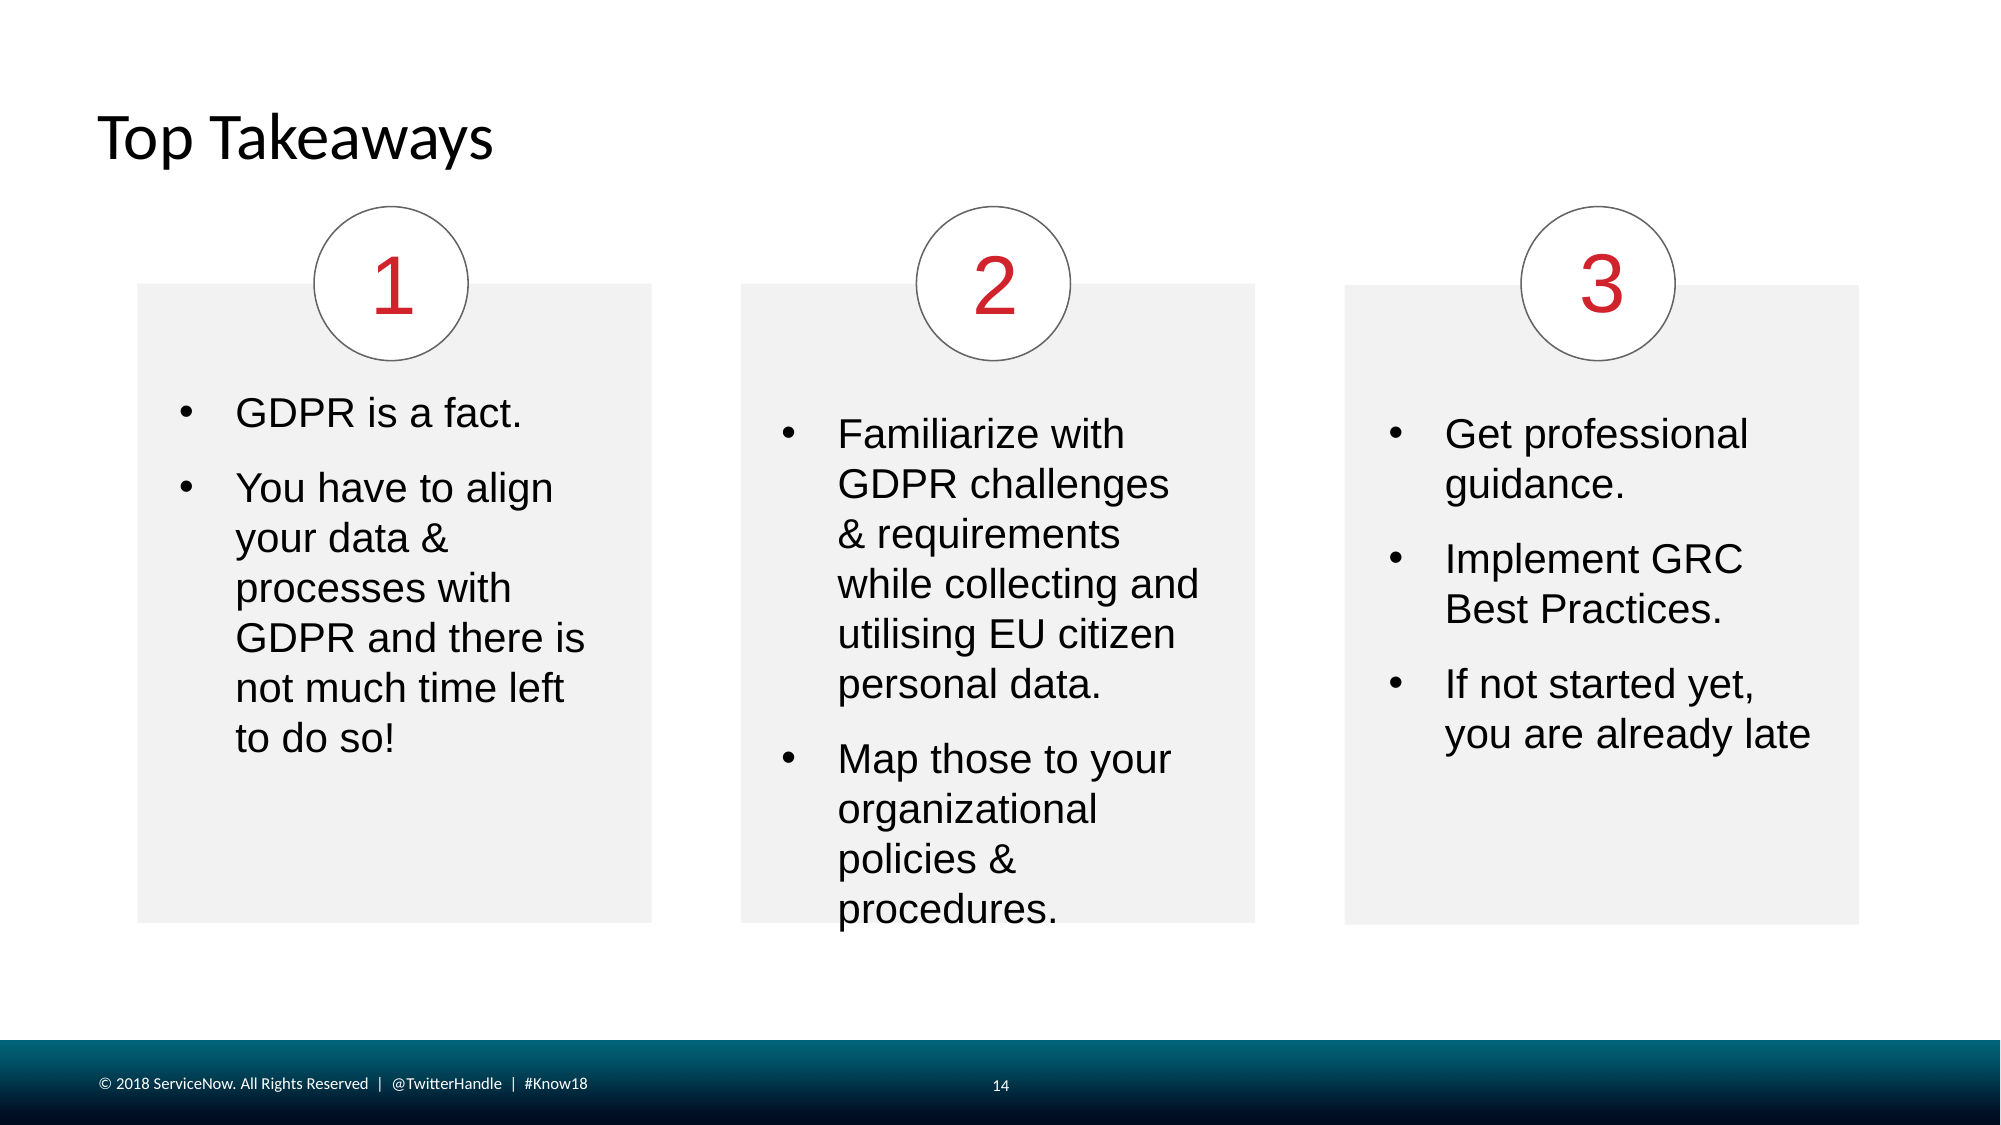

# Top Takeaways

1

2

3

GDPR is a fact.
You have to align your data & processes with GDPR and there is not much time left to do so!
Familiarize with GDPR challenges & requirements while collecting and utilising EU citizen personal data.
Map those to your organizational policies & procedures.
Get professional guidance.
Implement GRC Best Practices.
If not started yet, you are already late